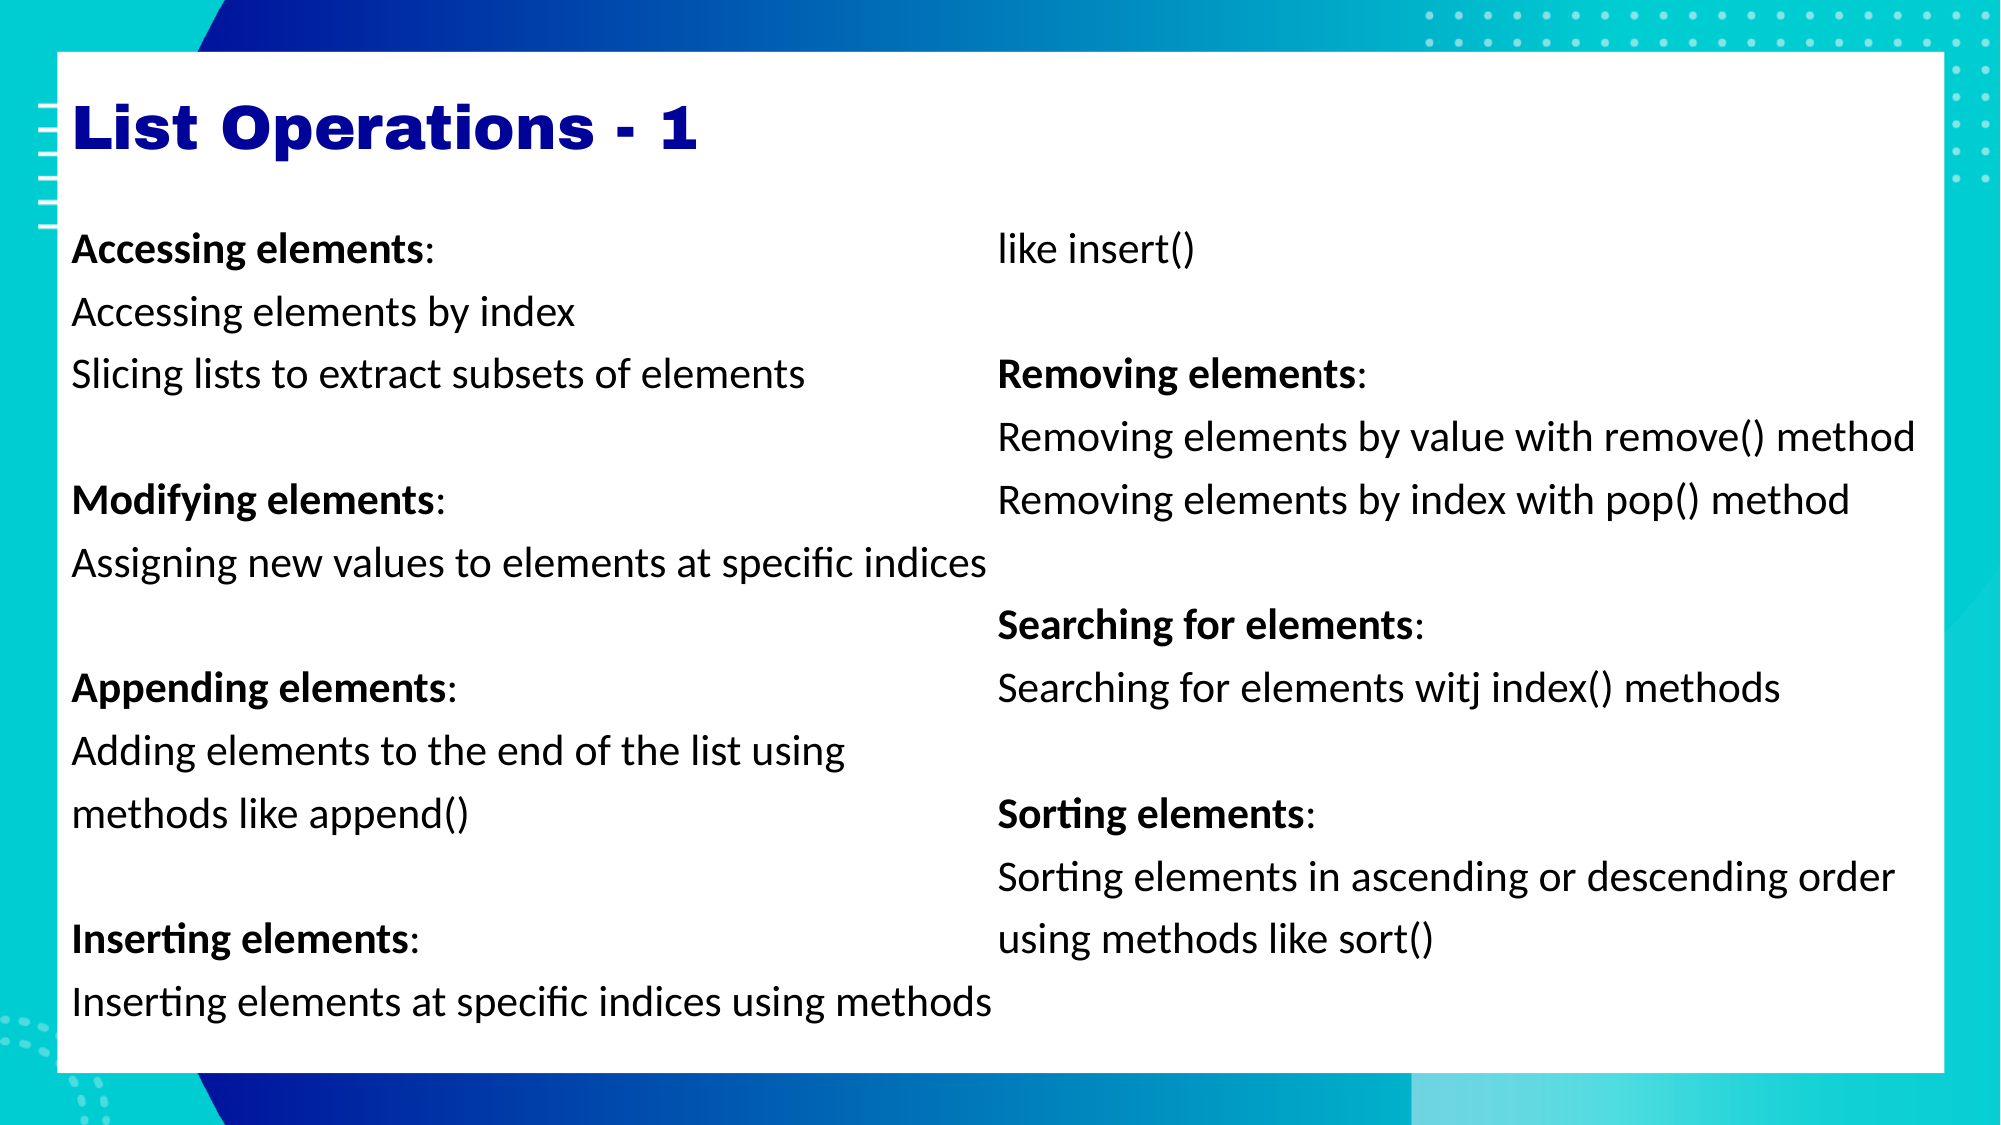

# List Operations - 1
Accessing elements:
Accessing elements by index
Slicing lists to extract subsets of elements

Modifying elements:
Assigning new values to elements at specific indices

Appending elements:
Adding elements to the end of the list using methods like append()

Inserting elements:
Inserting elements at specific indices using methods like insert()

Removing elements:
Removing elements by value with remove() method
Removing elements by index with pop() method

Searching for elements:
Searching for elements witj index() methods

Sorting elements:
Sorting elements in ascending or descending order using methods like sort()